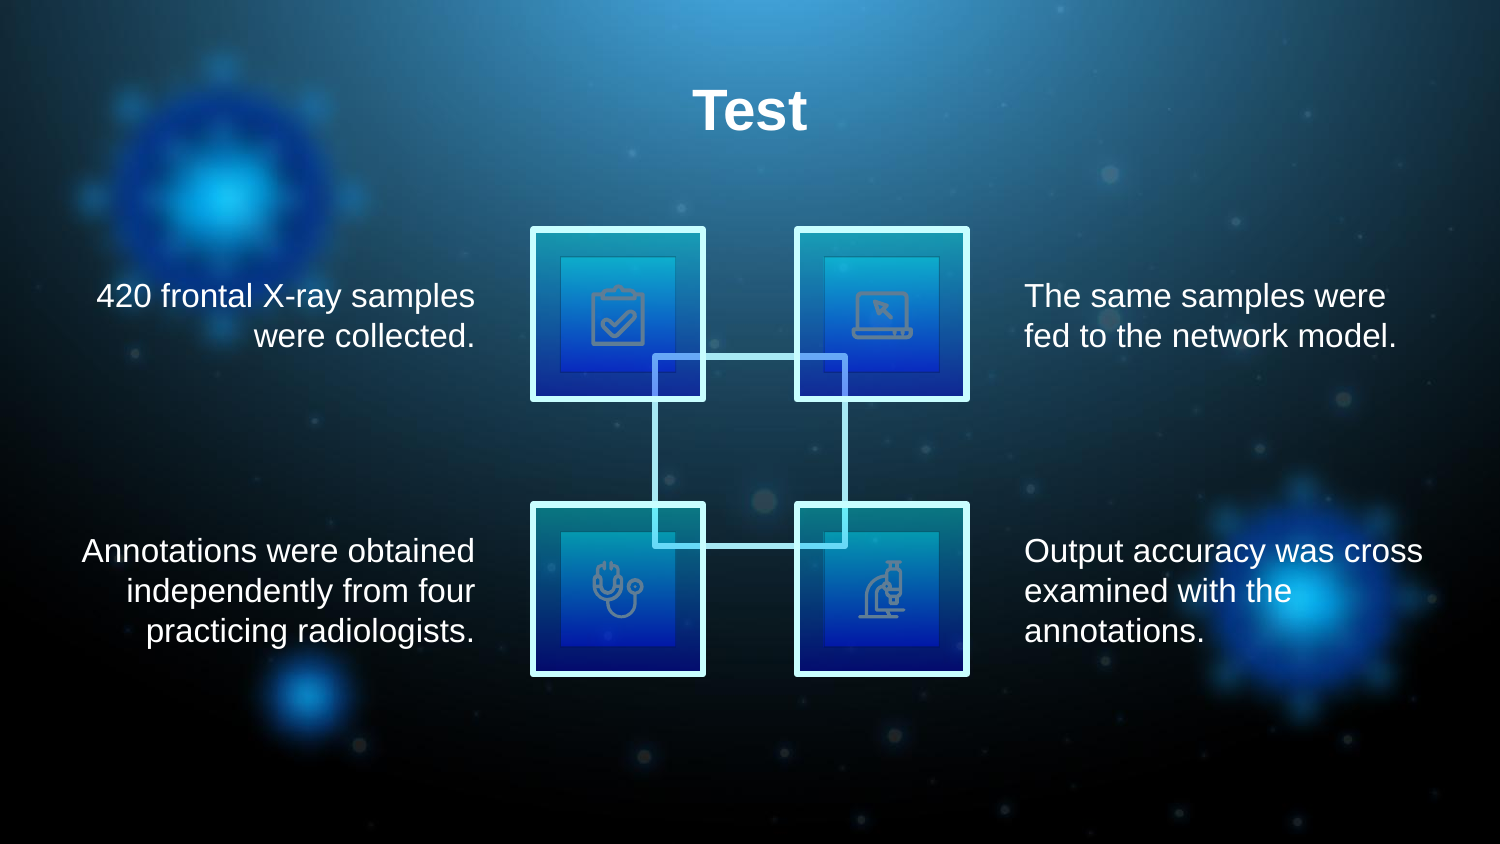

# Test

420 frontal X-ray samples were collected.
The same samples were fed to the network model.

Annotations were obtained independently from four practicing radiologists.
Output accuracy was cross examined with the annotations.